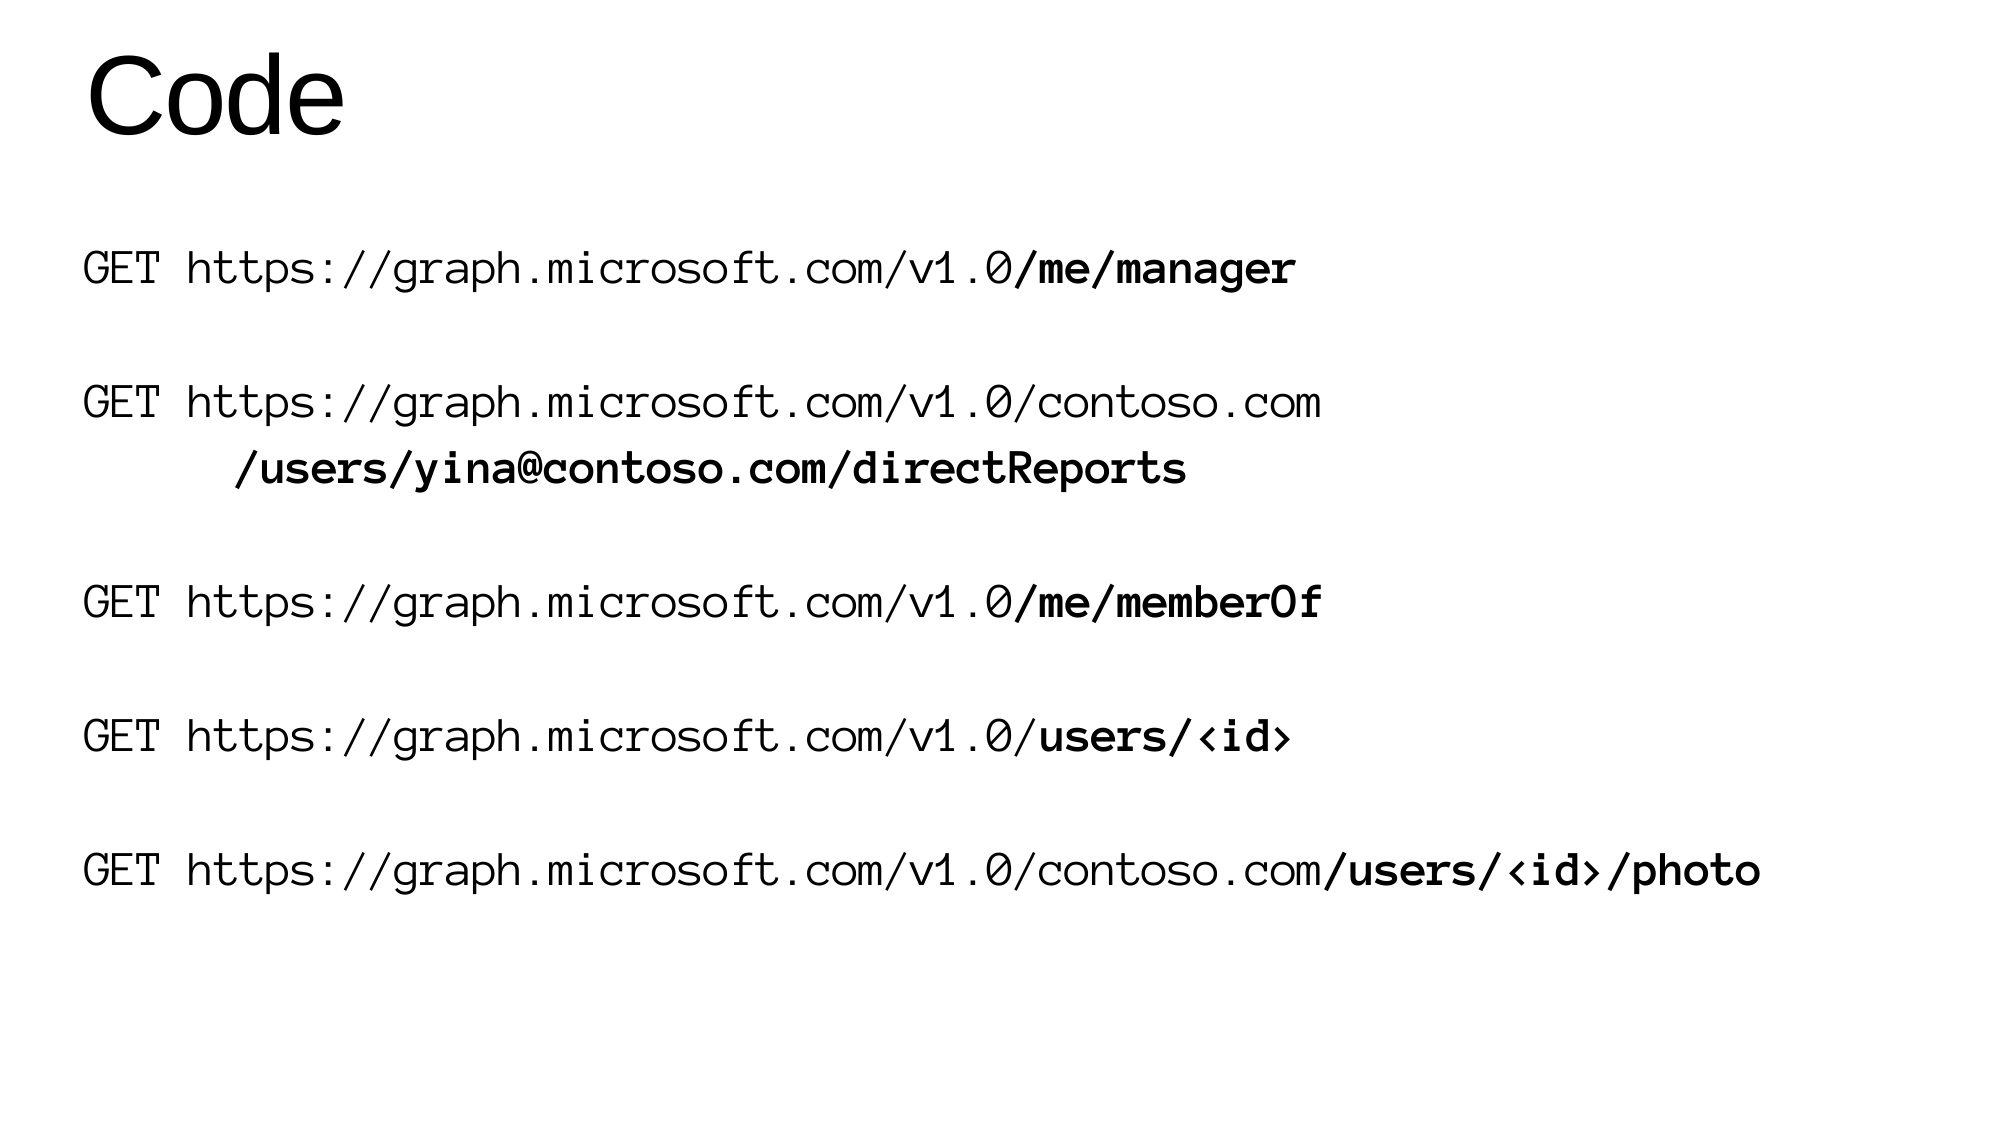

# Code
GET https://graph.microsoft.com/v1.0/me/manager

GET https://graph.microsoft.com/v1.0/contoso.com
	/users/yina@contoso.com/directReports

GET https://graph.microsoft.com/v1.0/me/memberOf

GET https://graph.microsoft.com/v1.0/users/<id>

GET https://graph.microsoft.com/v1.0/contoso.com/users/<id>/photo